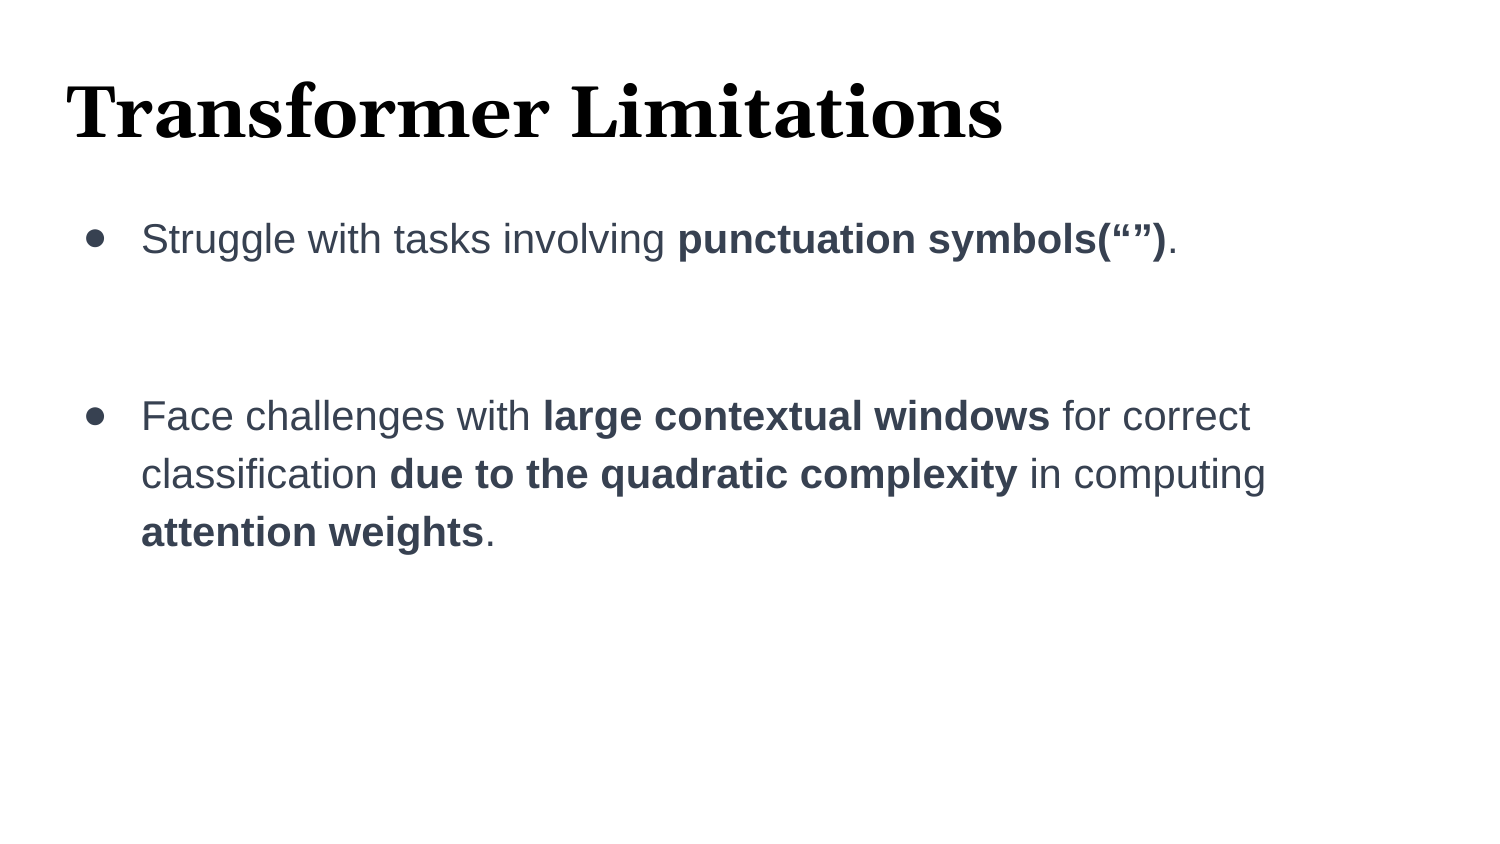

# Transformer Limitations
Struggle with tasks involving punctuation symbols(“”).

Face challenges with large contextual windows for correct classification due to the quadratic complexity in computing attention weights.